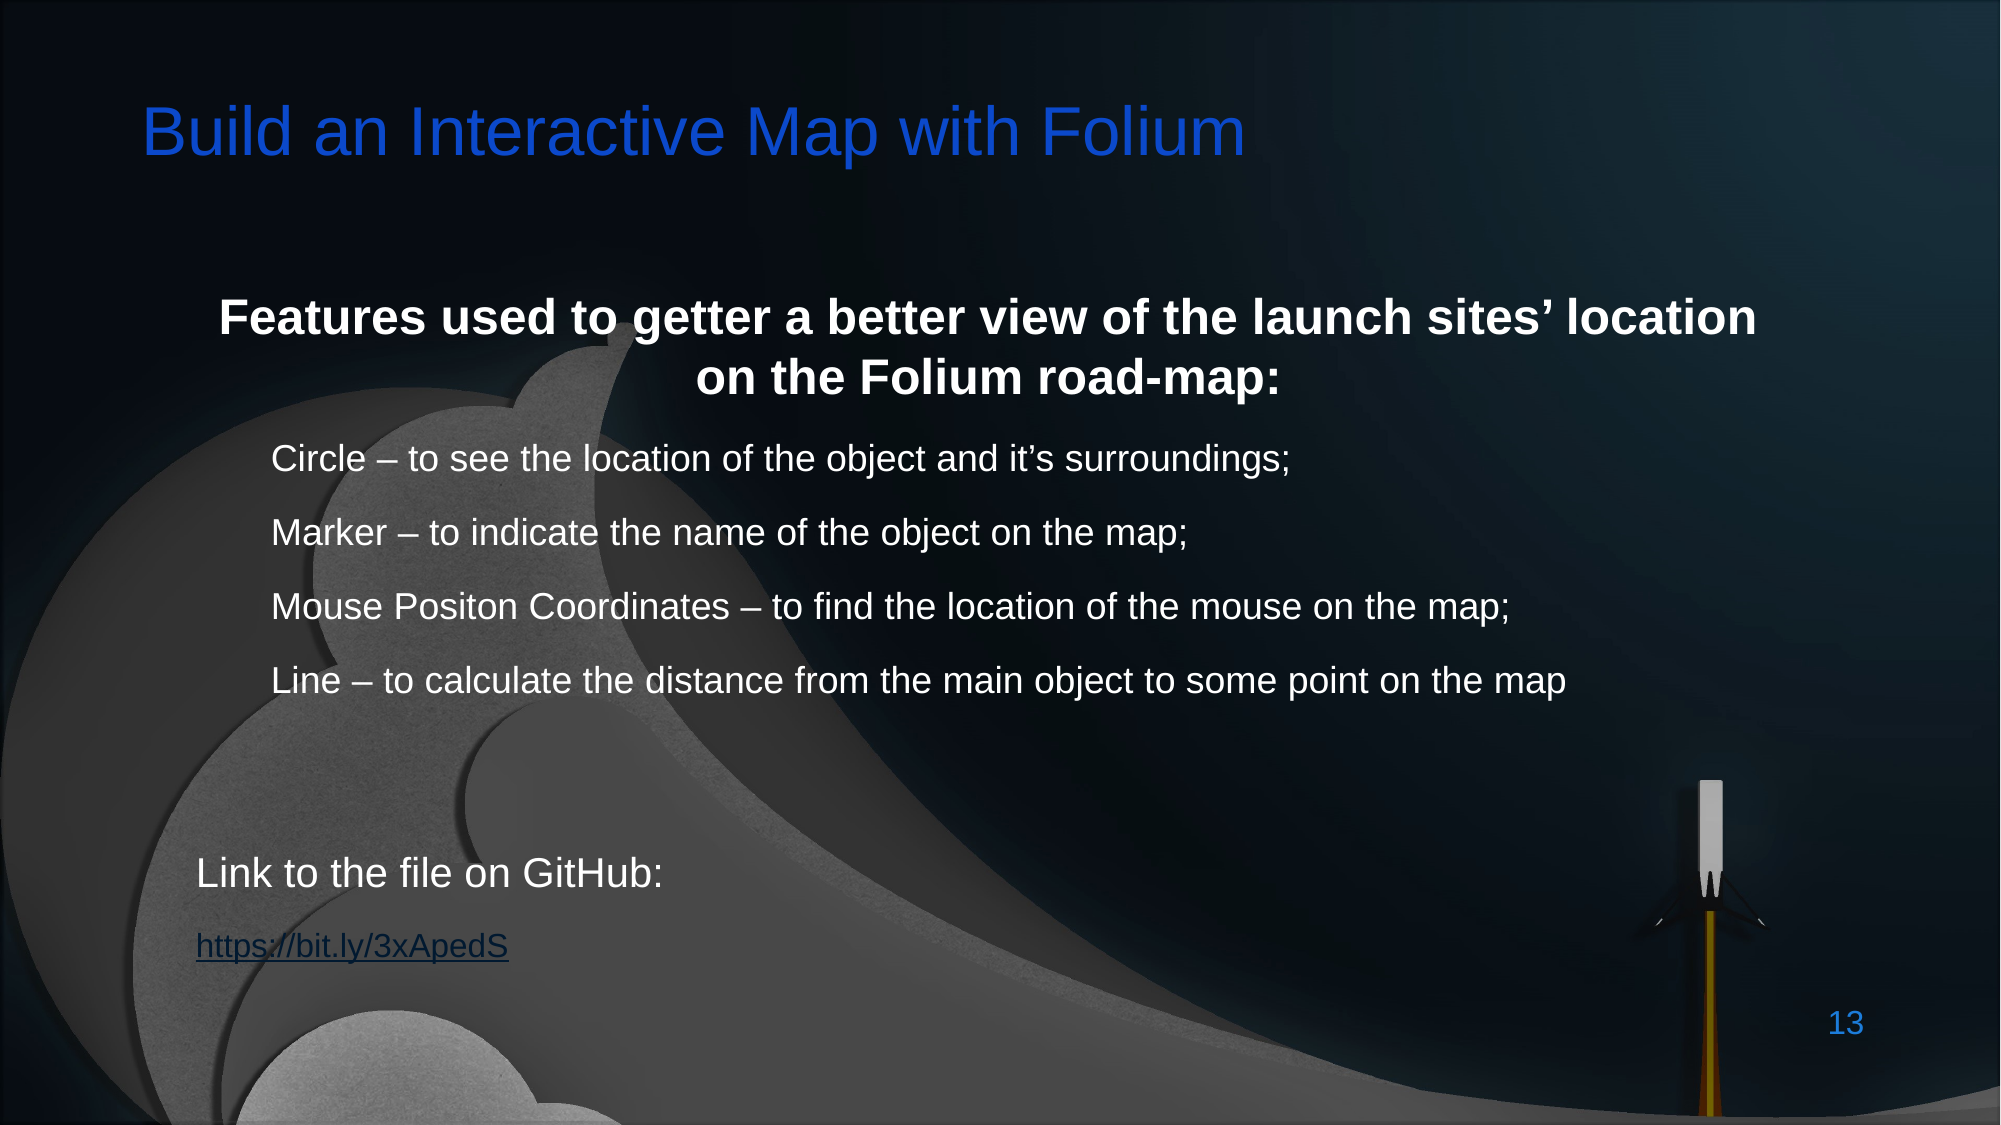

Build an Interactive Map with Folium
Features used to getter a better view of the launch sites’ location on the Folium road-map:
Circle – to see the location of the object and it’s surroundings;
Marker – to indicate the name of the object on the map;
Mouse Positon Coordinates – to find the location of the mouse on the map;
Line – to calculate the distance from the main object to some point on the map

Link to the file on GitHub:
https://bit.ly/3xApedS
13